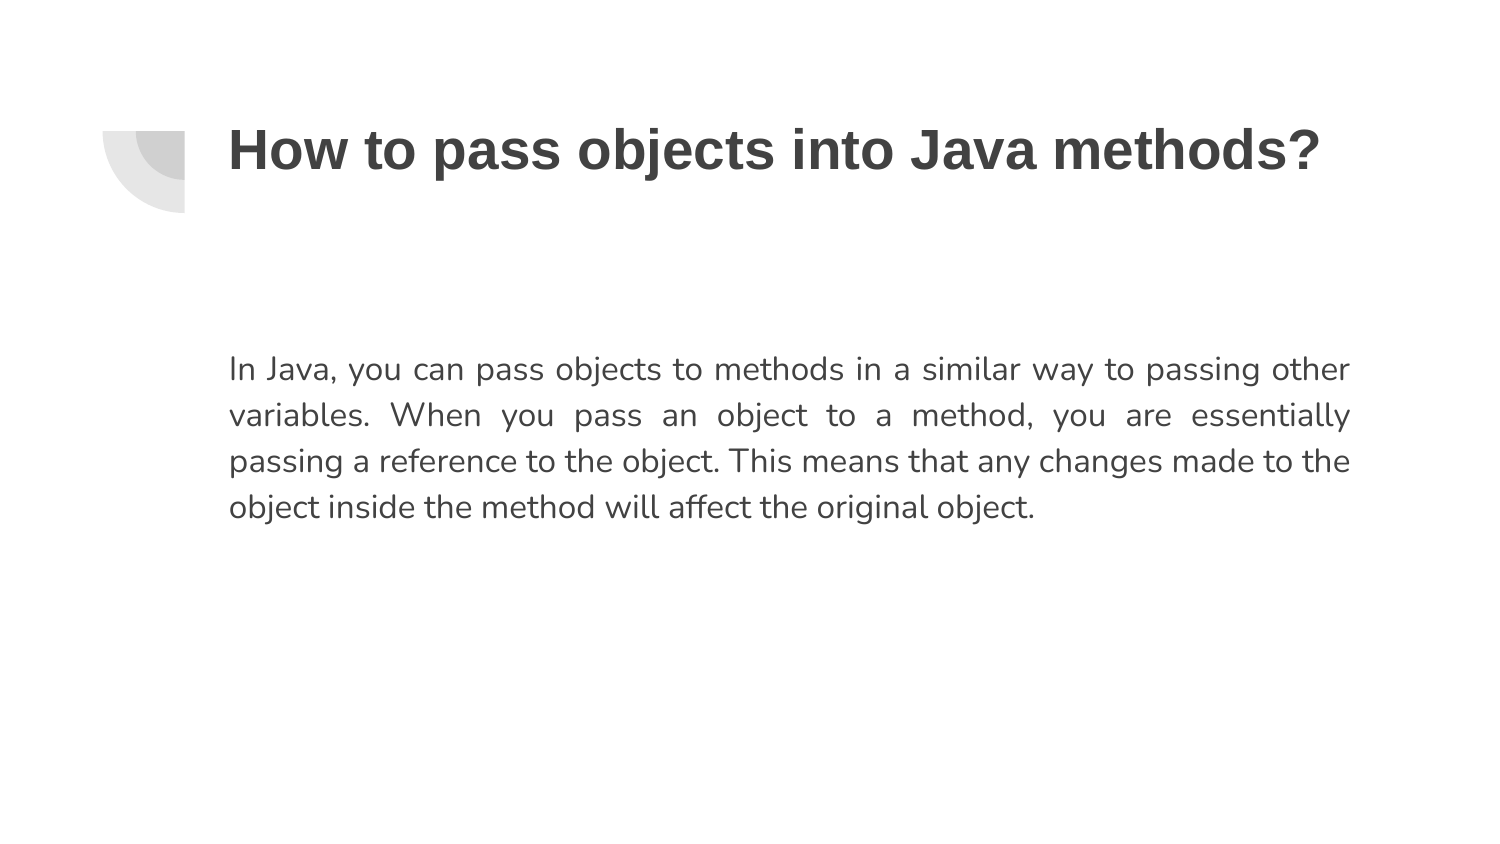

# How to pass objects into Java methods?
In Java, you can pass objects to methods in a similar way to passing other variables. When you pass an object to a method, you are essentially passing a reference to the object. This means that any changes made to the object inside the method will affect the original object.